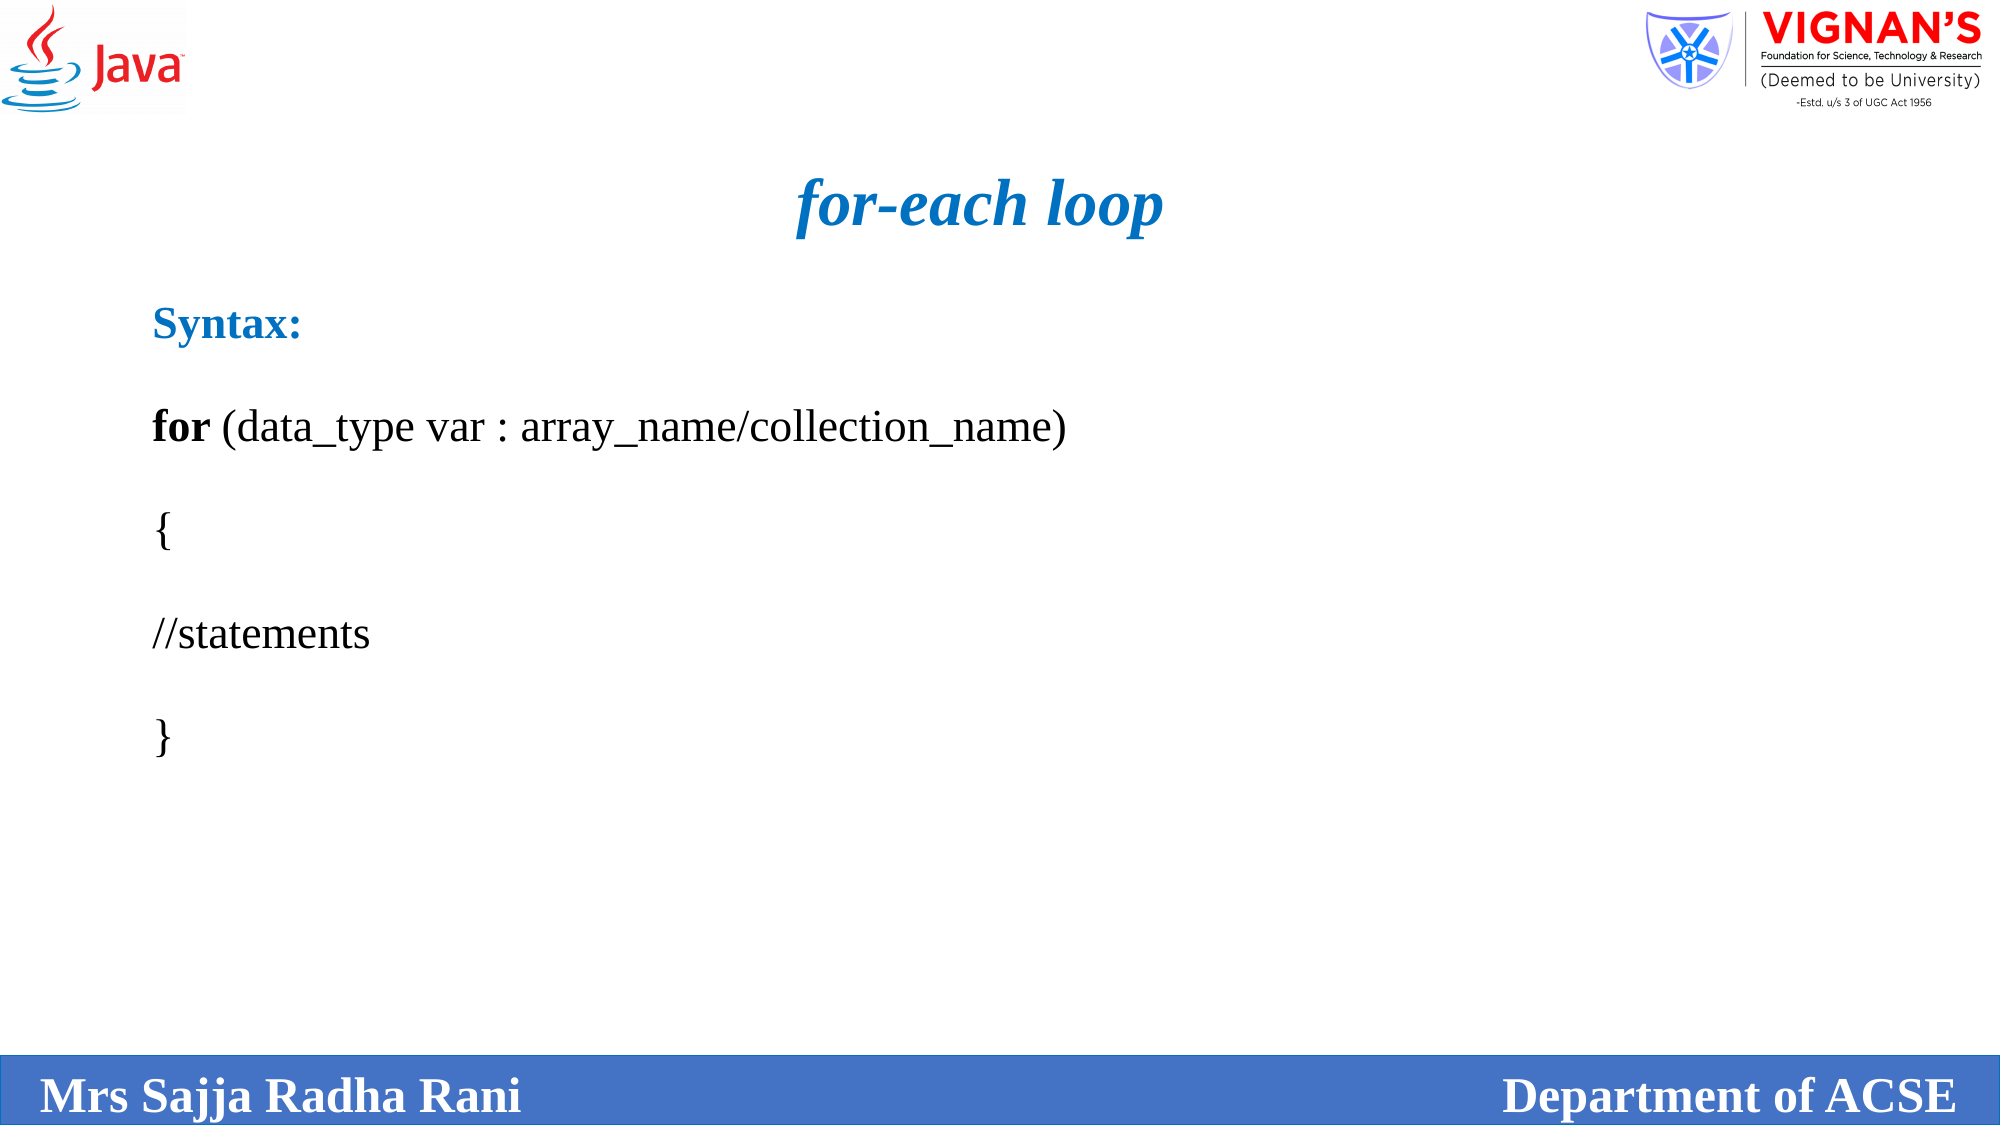

for-each loop
Syntax:
for (data_type var : array_name/collection_name)
{
//statements
}